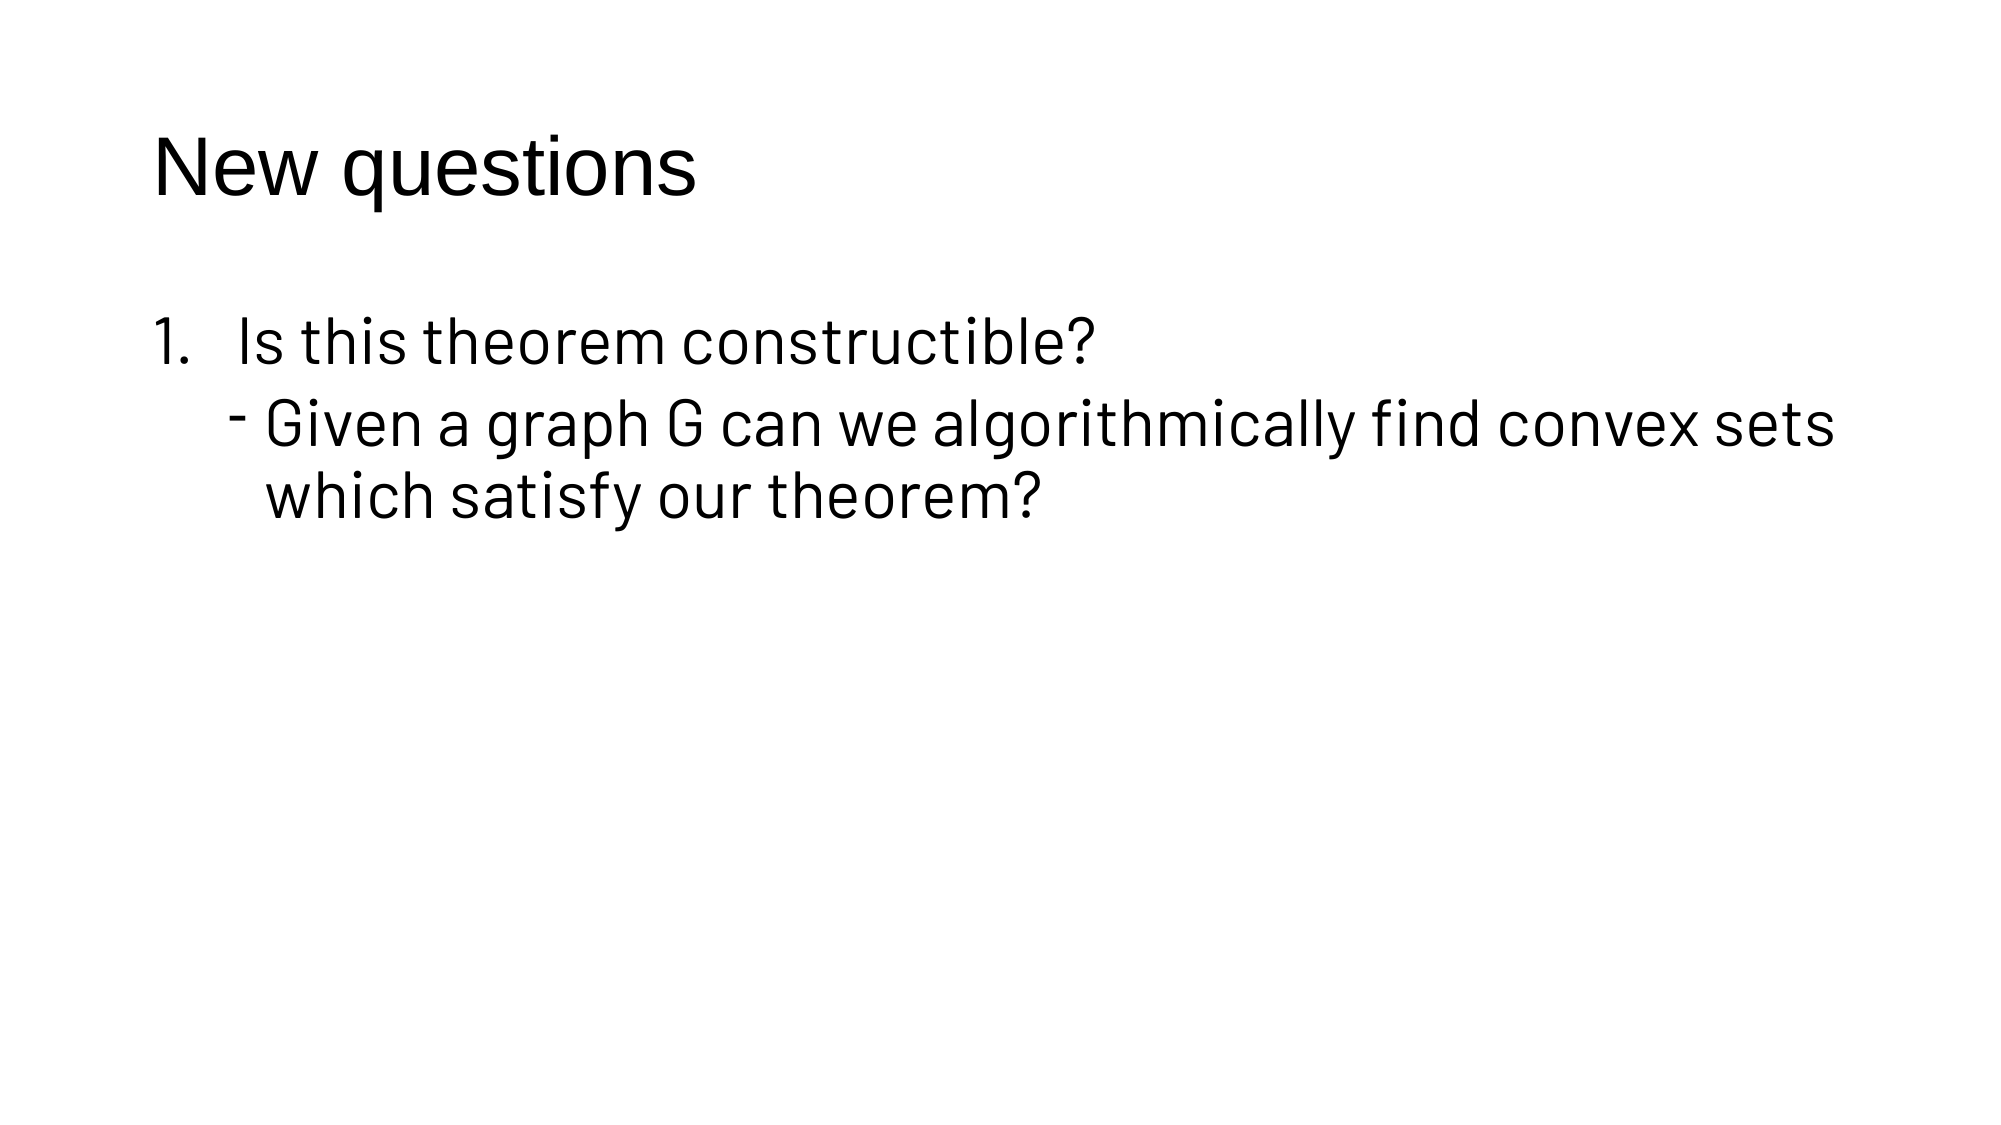

# New questions
Is this theorem constructible?
Given a graph G can we algorithmically find convex sets which satisfy our theorem?